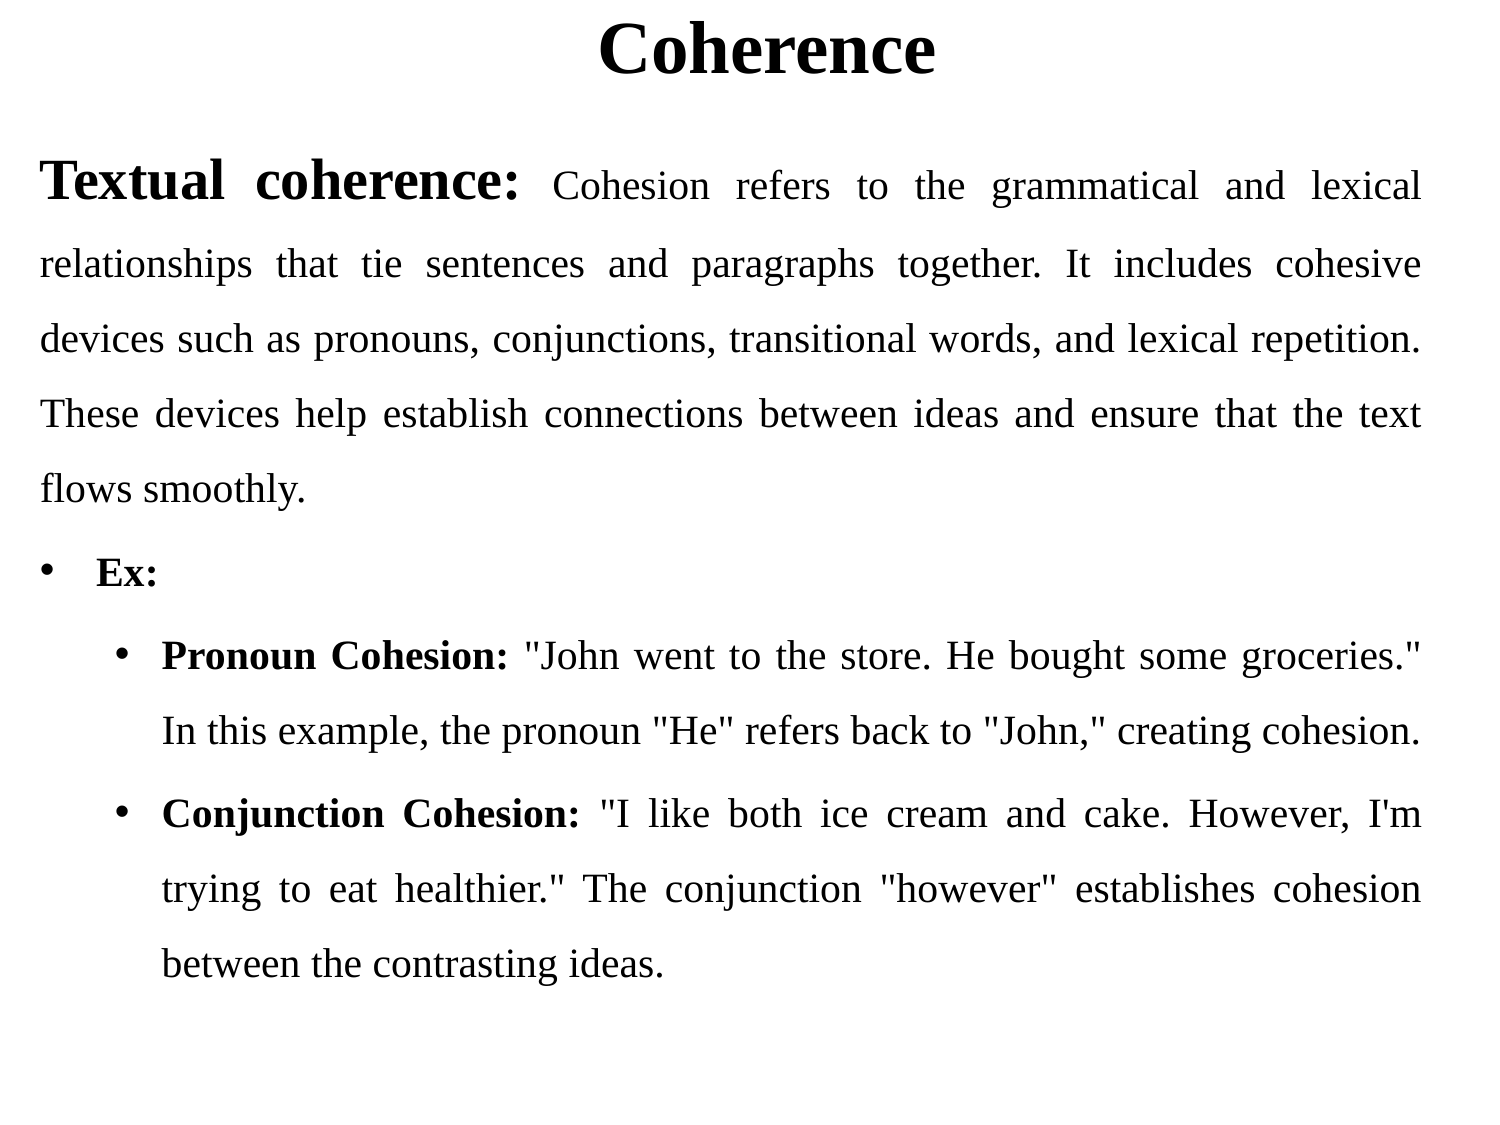

# Coherence
Textual coherence: Cohesion refers to the grammatical and lexical relationships that tie sentences and paragraphs together. It includes cohesive devices such as pronouns, conjunctions, transitional words, and lexical repetition. These devices help establish connections between ideas and ensure that the text flows smoothly.
Ex:
Pronoun Cohesion: "John went to the store. He bought some groceries." In this example, the pronoun "He" refers back to "John," creating cohesion.
Conjunction Cohesion: "I like both ice cream and cake. However, I'm trying to eat healthier." The conjunction "however" establishes cohesion between the contrasting ideas.